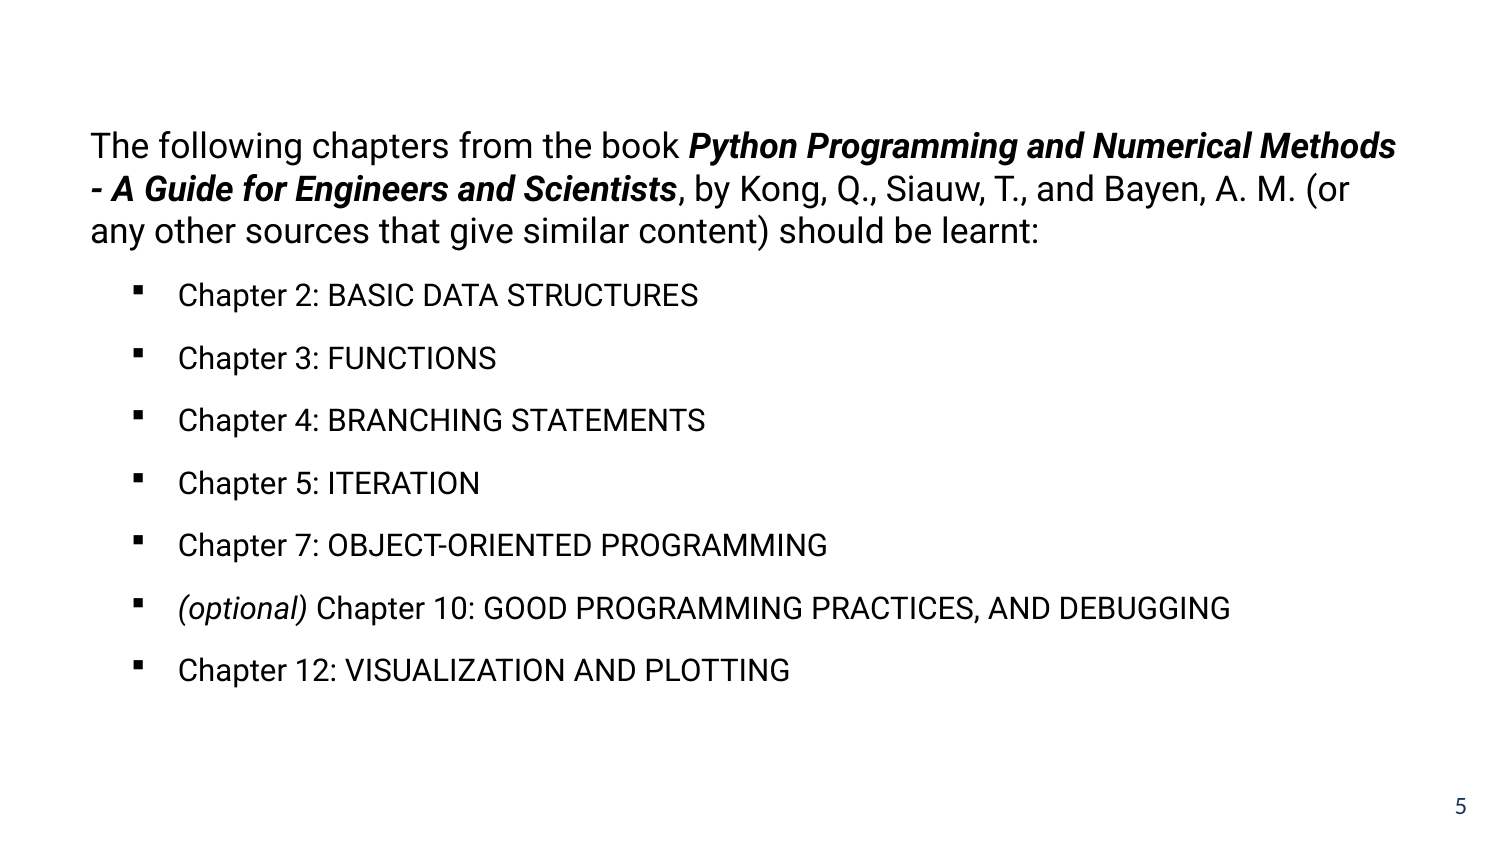

The following chapters from the book Python Programming and Numerical Methods - A Guide for Engineers and Scientists, by Kong, Q., Siauw, T., and Bayen, A. M. (or any other sources that give similar content) should be learnt:
Chapter 2: BASIC DATA STRUCTURES
Chapter 3: FUNCTIONS
Chapter 4: BRANCHING STATEMENTS
Chapter 5: ITERATION
Chapter 7: OBJECT-ORIENTED PROGRAMMING
(optional) Chapter 10: GOOD PROGRAMMING PRACTICES, AND DEBUGGING
Chapter 12: VISUALIZATION AND PLOTTING
5